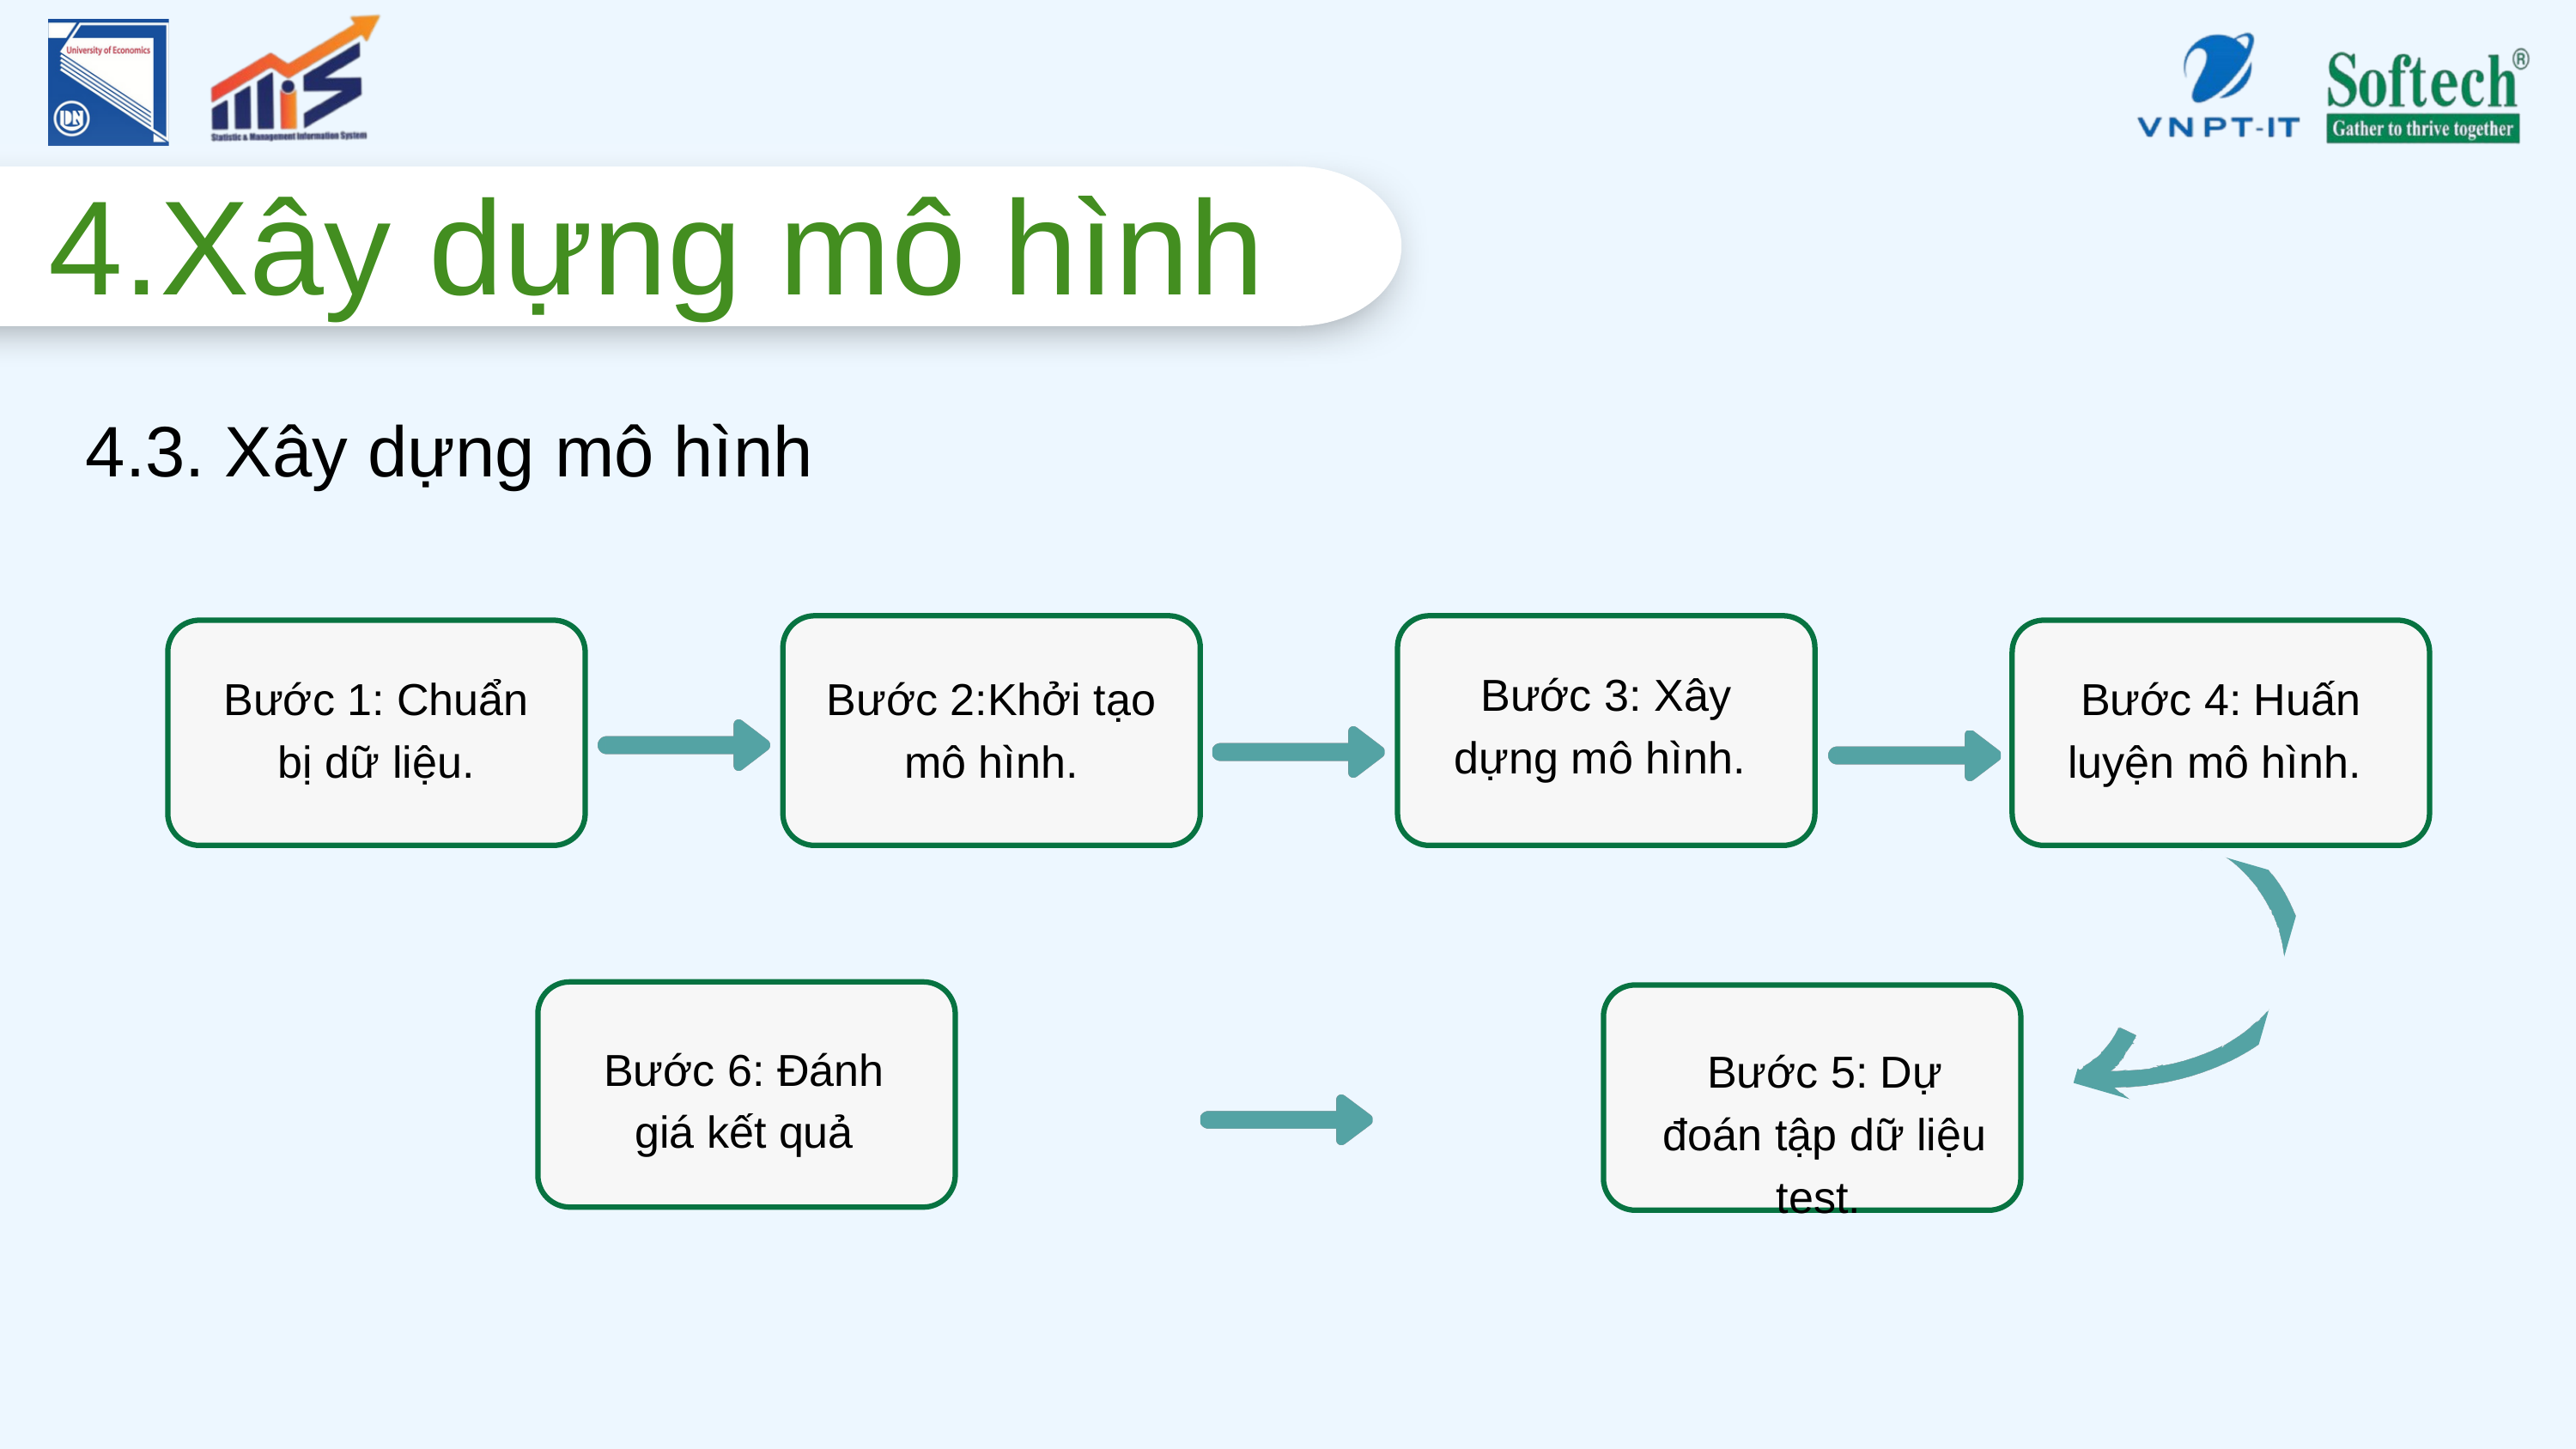

4.Xây dựng mô hình
4.3. Xây dựng mô hình

Bước 3: Xây dựng mô hình.
Bước 1: Chuẩn bị dữ liệu.
Bước 2:Khởi tạo mô hình.
Bước 4: Huấn luyện mô hình.

Bước 6: Đánh giá kết quả
Bước 5: Dự đoán tập dữ liệu test.